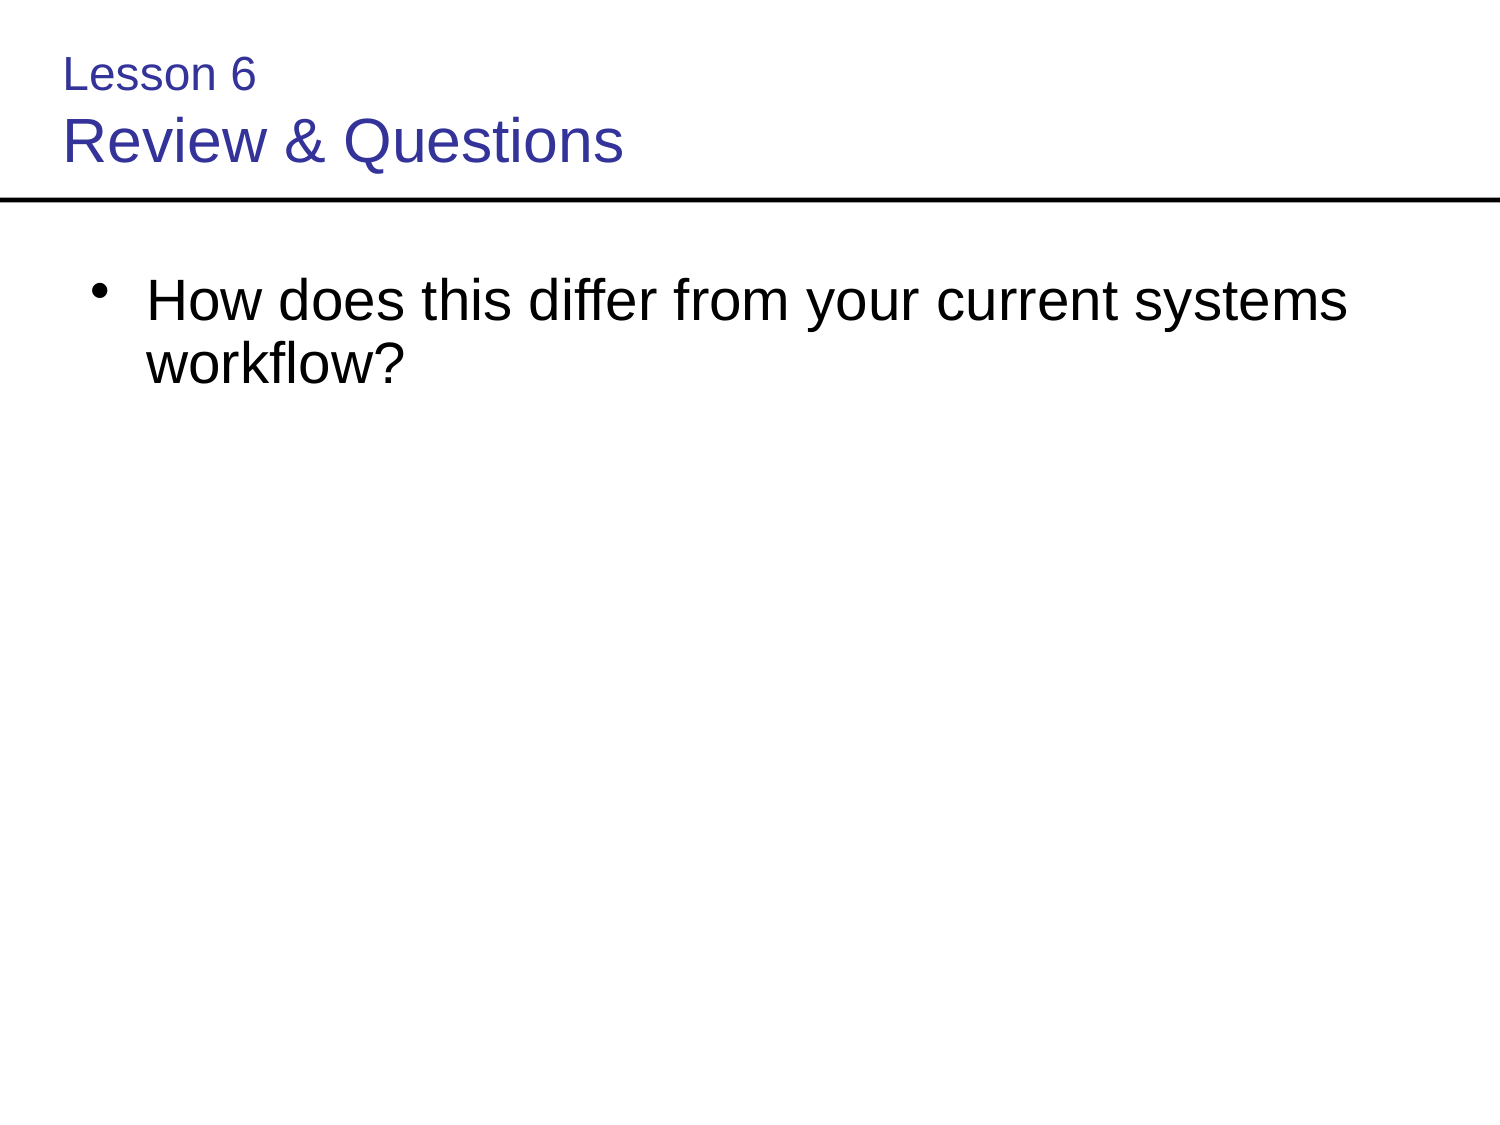

# Lesson 6 Review & Questions
How does this differ from your current systems workflow?